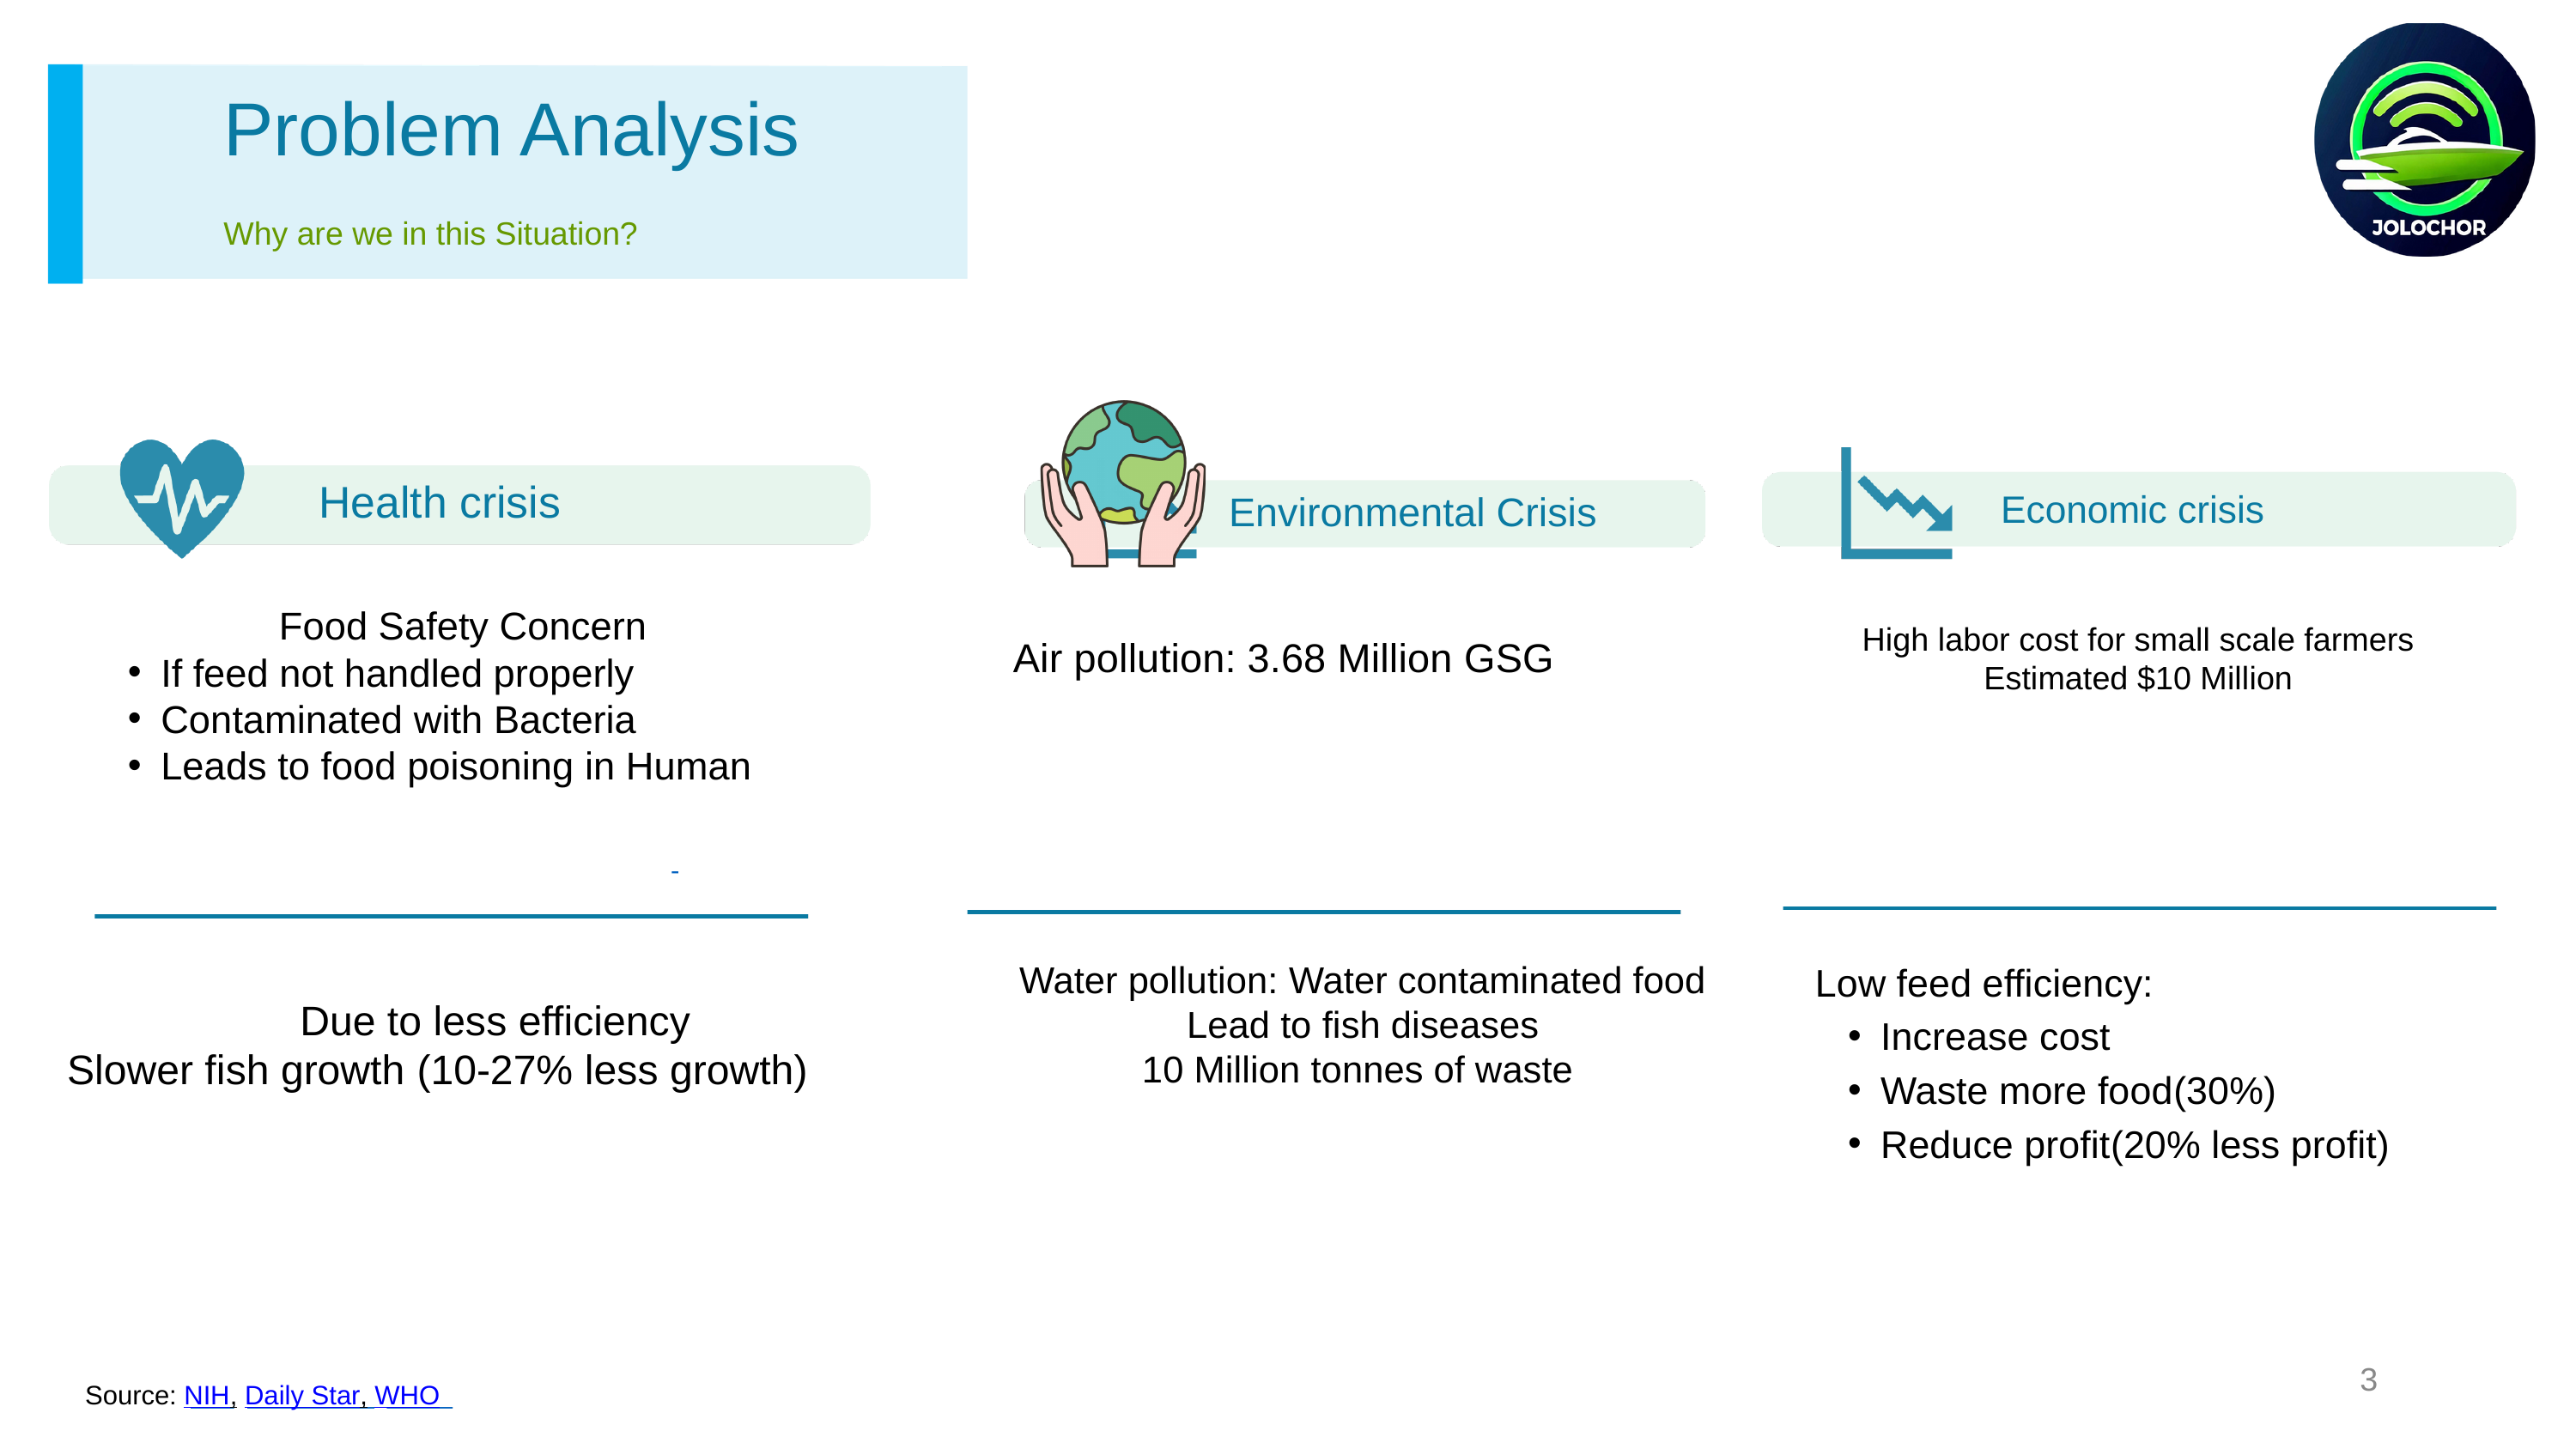

Problem Analysis
Why are we in this Situation?

Environmental Crisis

Economic crisis
Health crisis
Food Safety Concern
If feed not handled properly
Contaminated with Bacteria
Leads to food poisoning in Human

High labor cost for small scale farmers
Estimated $10 Million
Air pollution: 3.68 Million GSG

Low feed efficiency:
Increase cost
Waste more food(30%)
Reduce profit(20% less profit)

Water pollution: Water contaminated food
Lead to fish diseases
10 Million tonnes of waste
Due to less efficiency
Slower fish growth (10-27% less growth)
3
Source: NIH, Daily Star, WHO